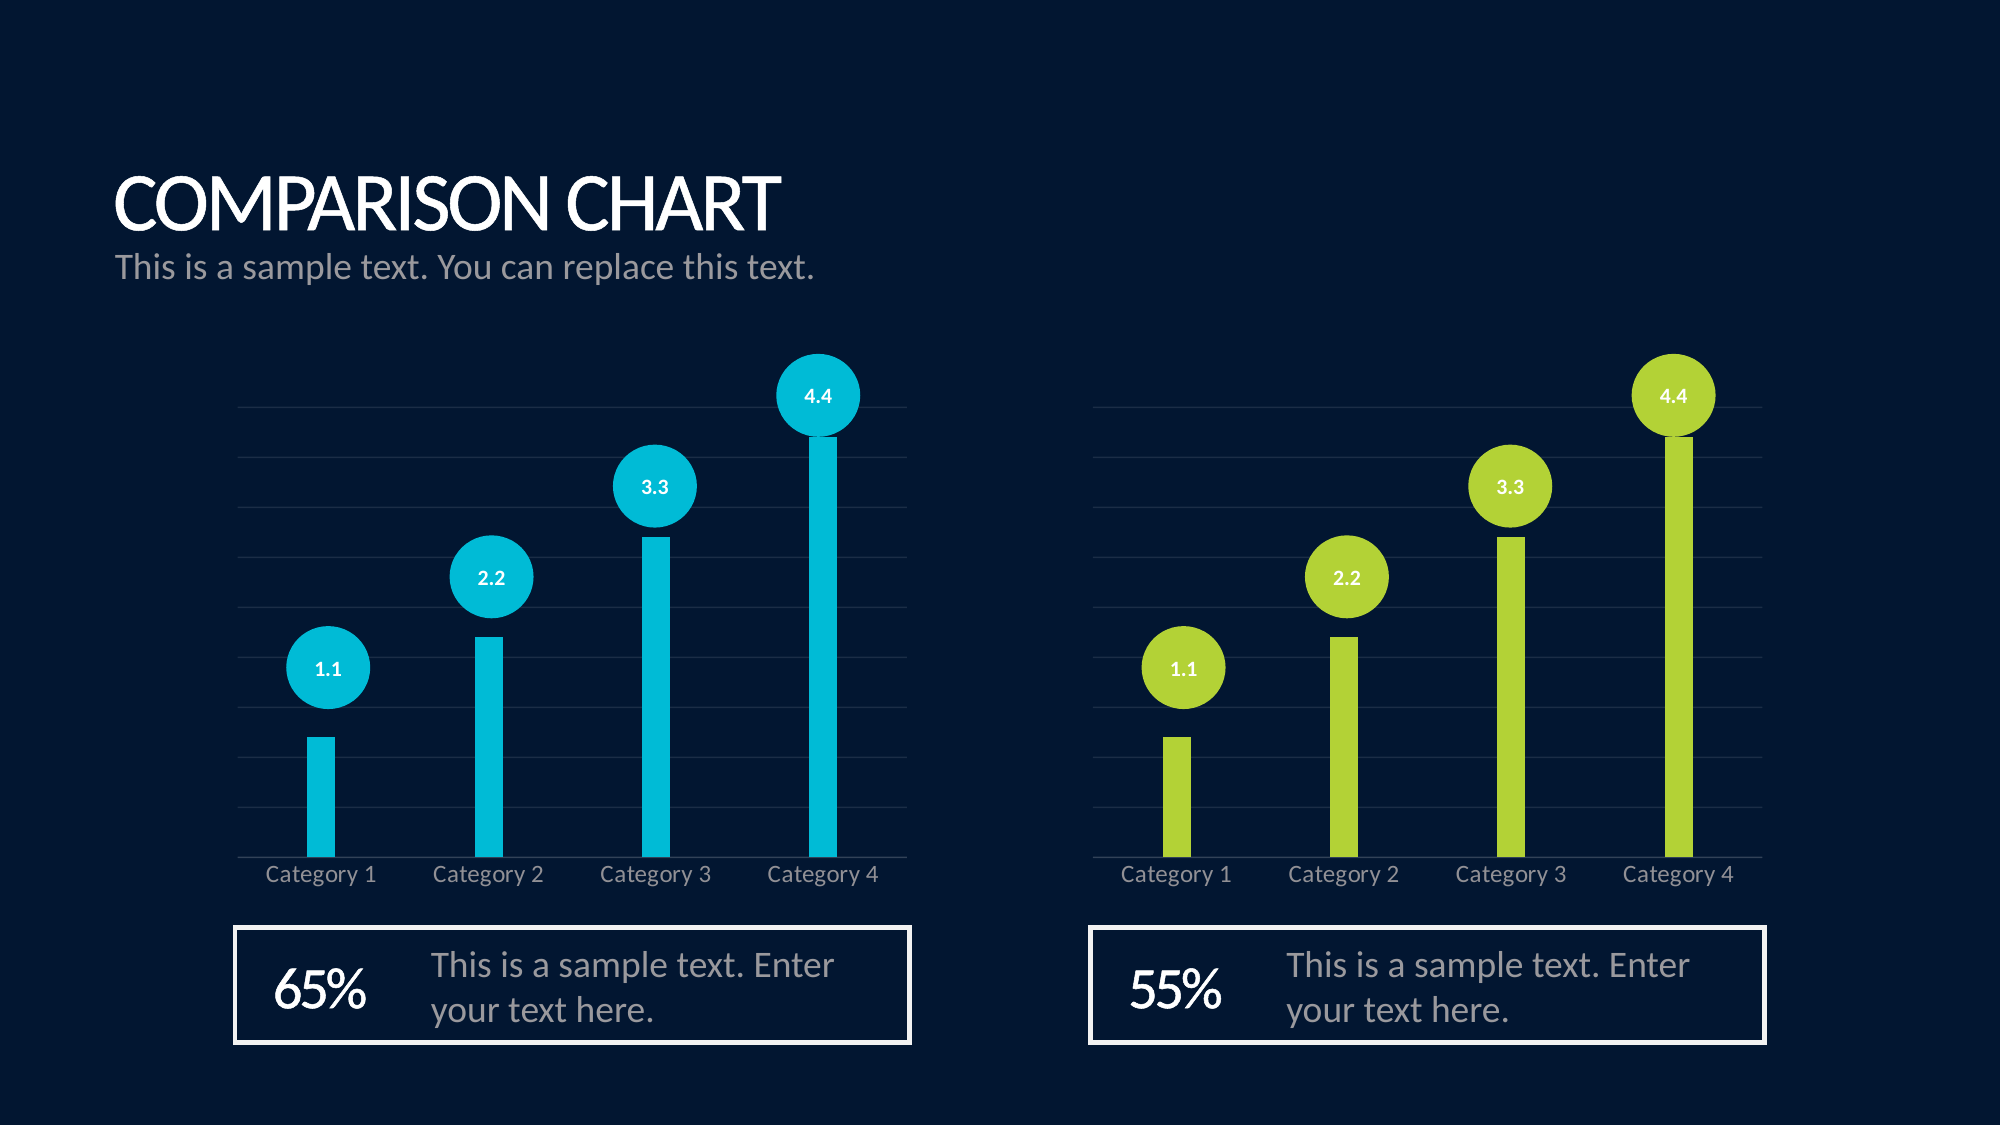

Comparison Chart
This is a sample text. You can replace this text.
4.4

### Chart

| Category | Series 1 |
|---|---|
| Category 1 | 1.2 |
| Category 2 | 2.2 |
| Category 3 | 3.2 |
| Category 4 | 4.2 |
3.3
2.2
1.1
4.4

### Chart

| Category | Series 1 |
|---|---|
| Category 1 | 1.2 |
| Category 2 | 2.2 |
| Category 3 | 3.2 |
| Category 4 | 4.2 |
3.3
2.2
1.1

This is a sample text. Enter your text here.
65%

This is a sample text. Enter your text here.
55%